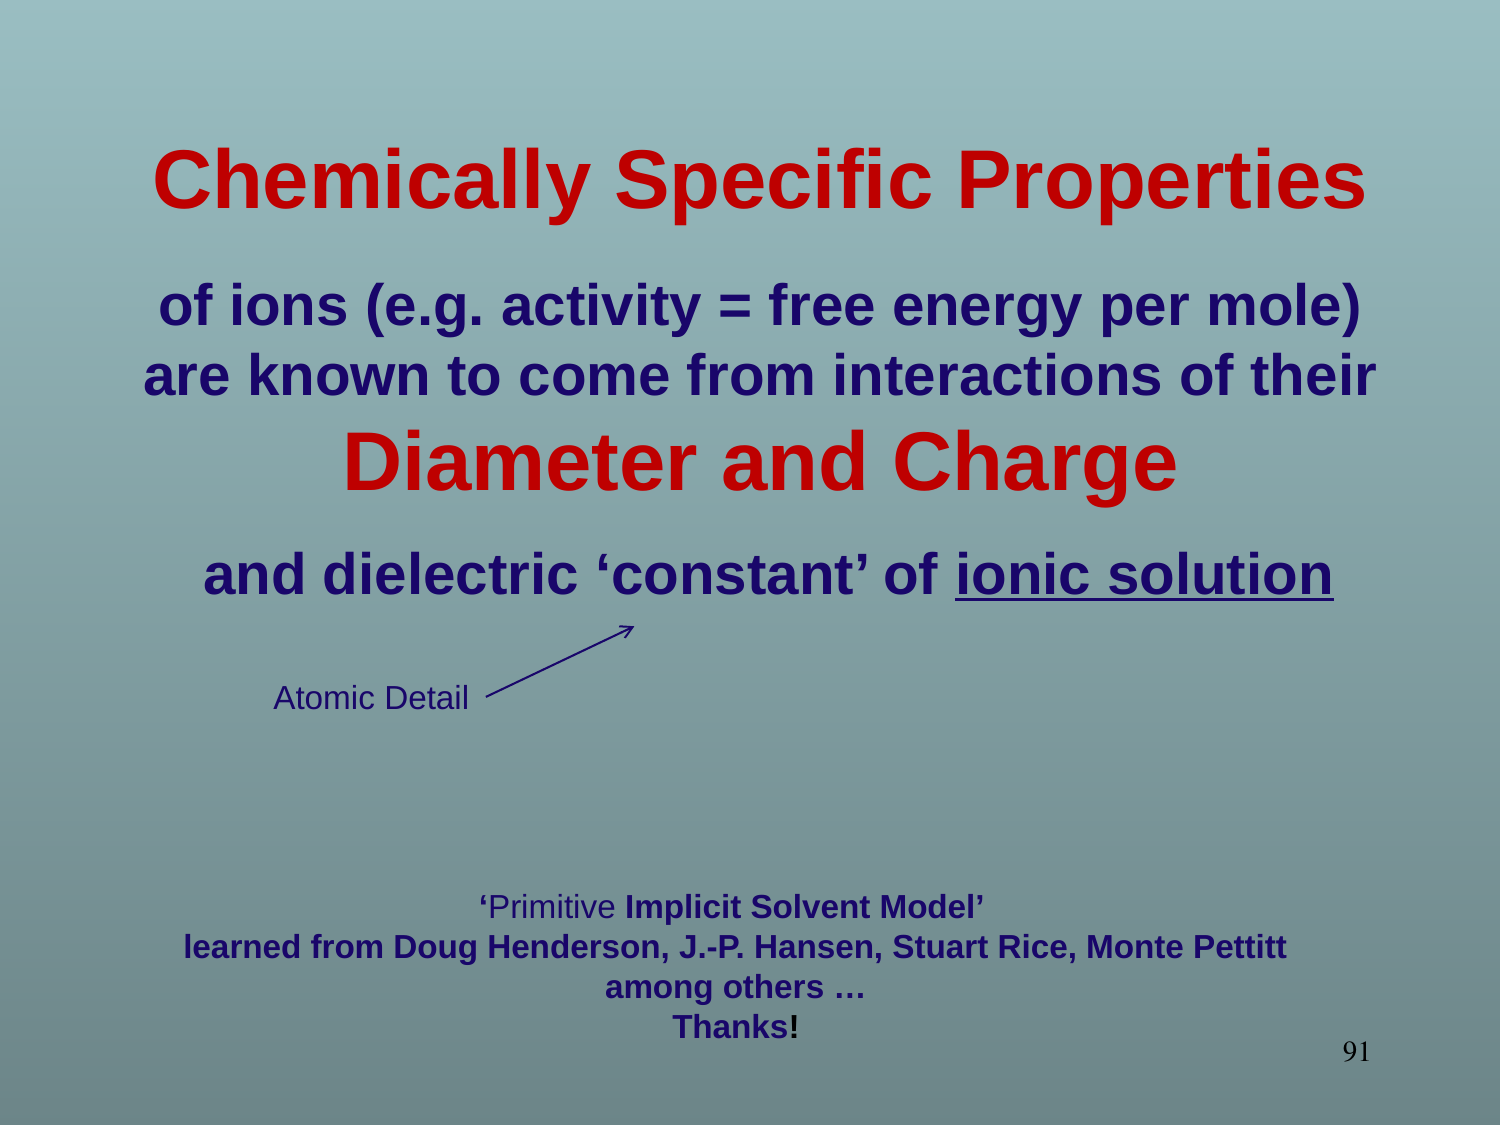

Chemically Specific Properties
of ions (e.g. activity = free energy per mole)
are known to come from interactions of their
Diameter and Charge
and dielectric ‘constant’ of ionic solution
Atomic Detail

‘Primitive Implicit Solvent Model’
learned from Doug Henderson, J.-P. Hansen, Stuart Rice, Monte Pettitt
among others …
Thanks!
91